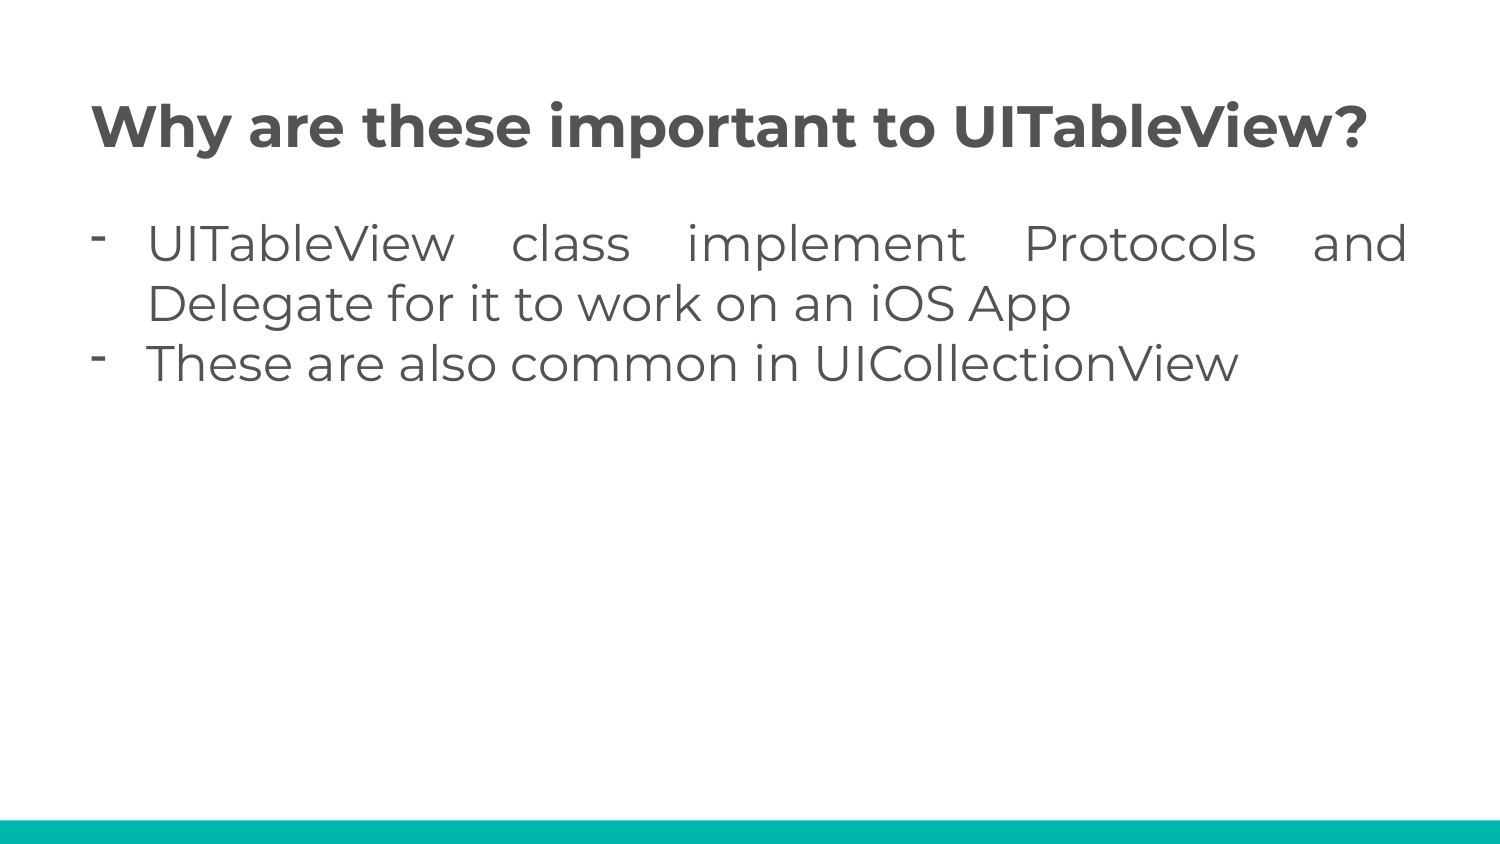

# Why are these important to UITableView?
UITableView class implement Protocols and Delegate for it to work on an iOS App
These are also common in UICollectionView